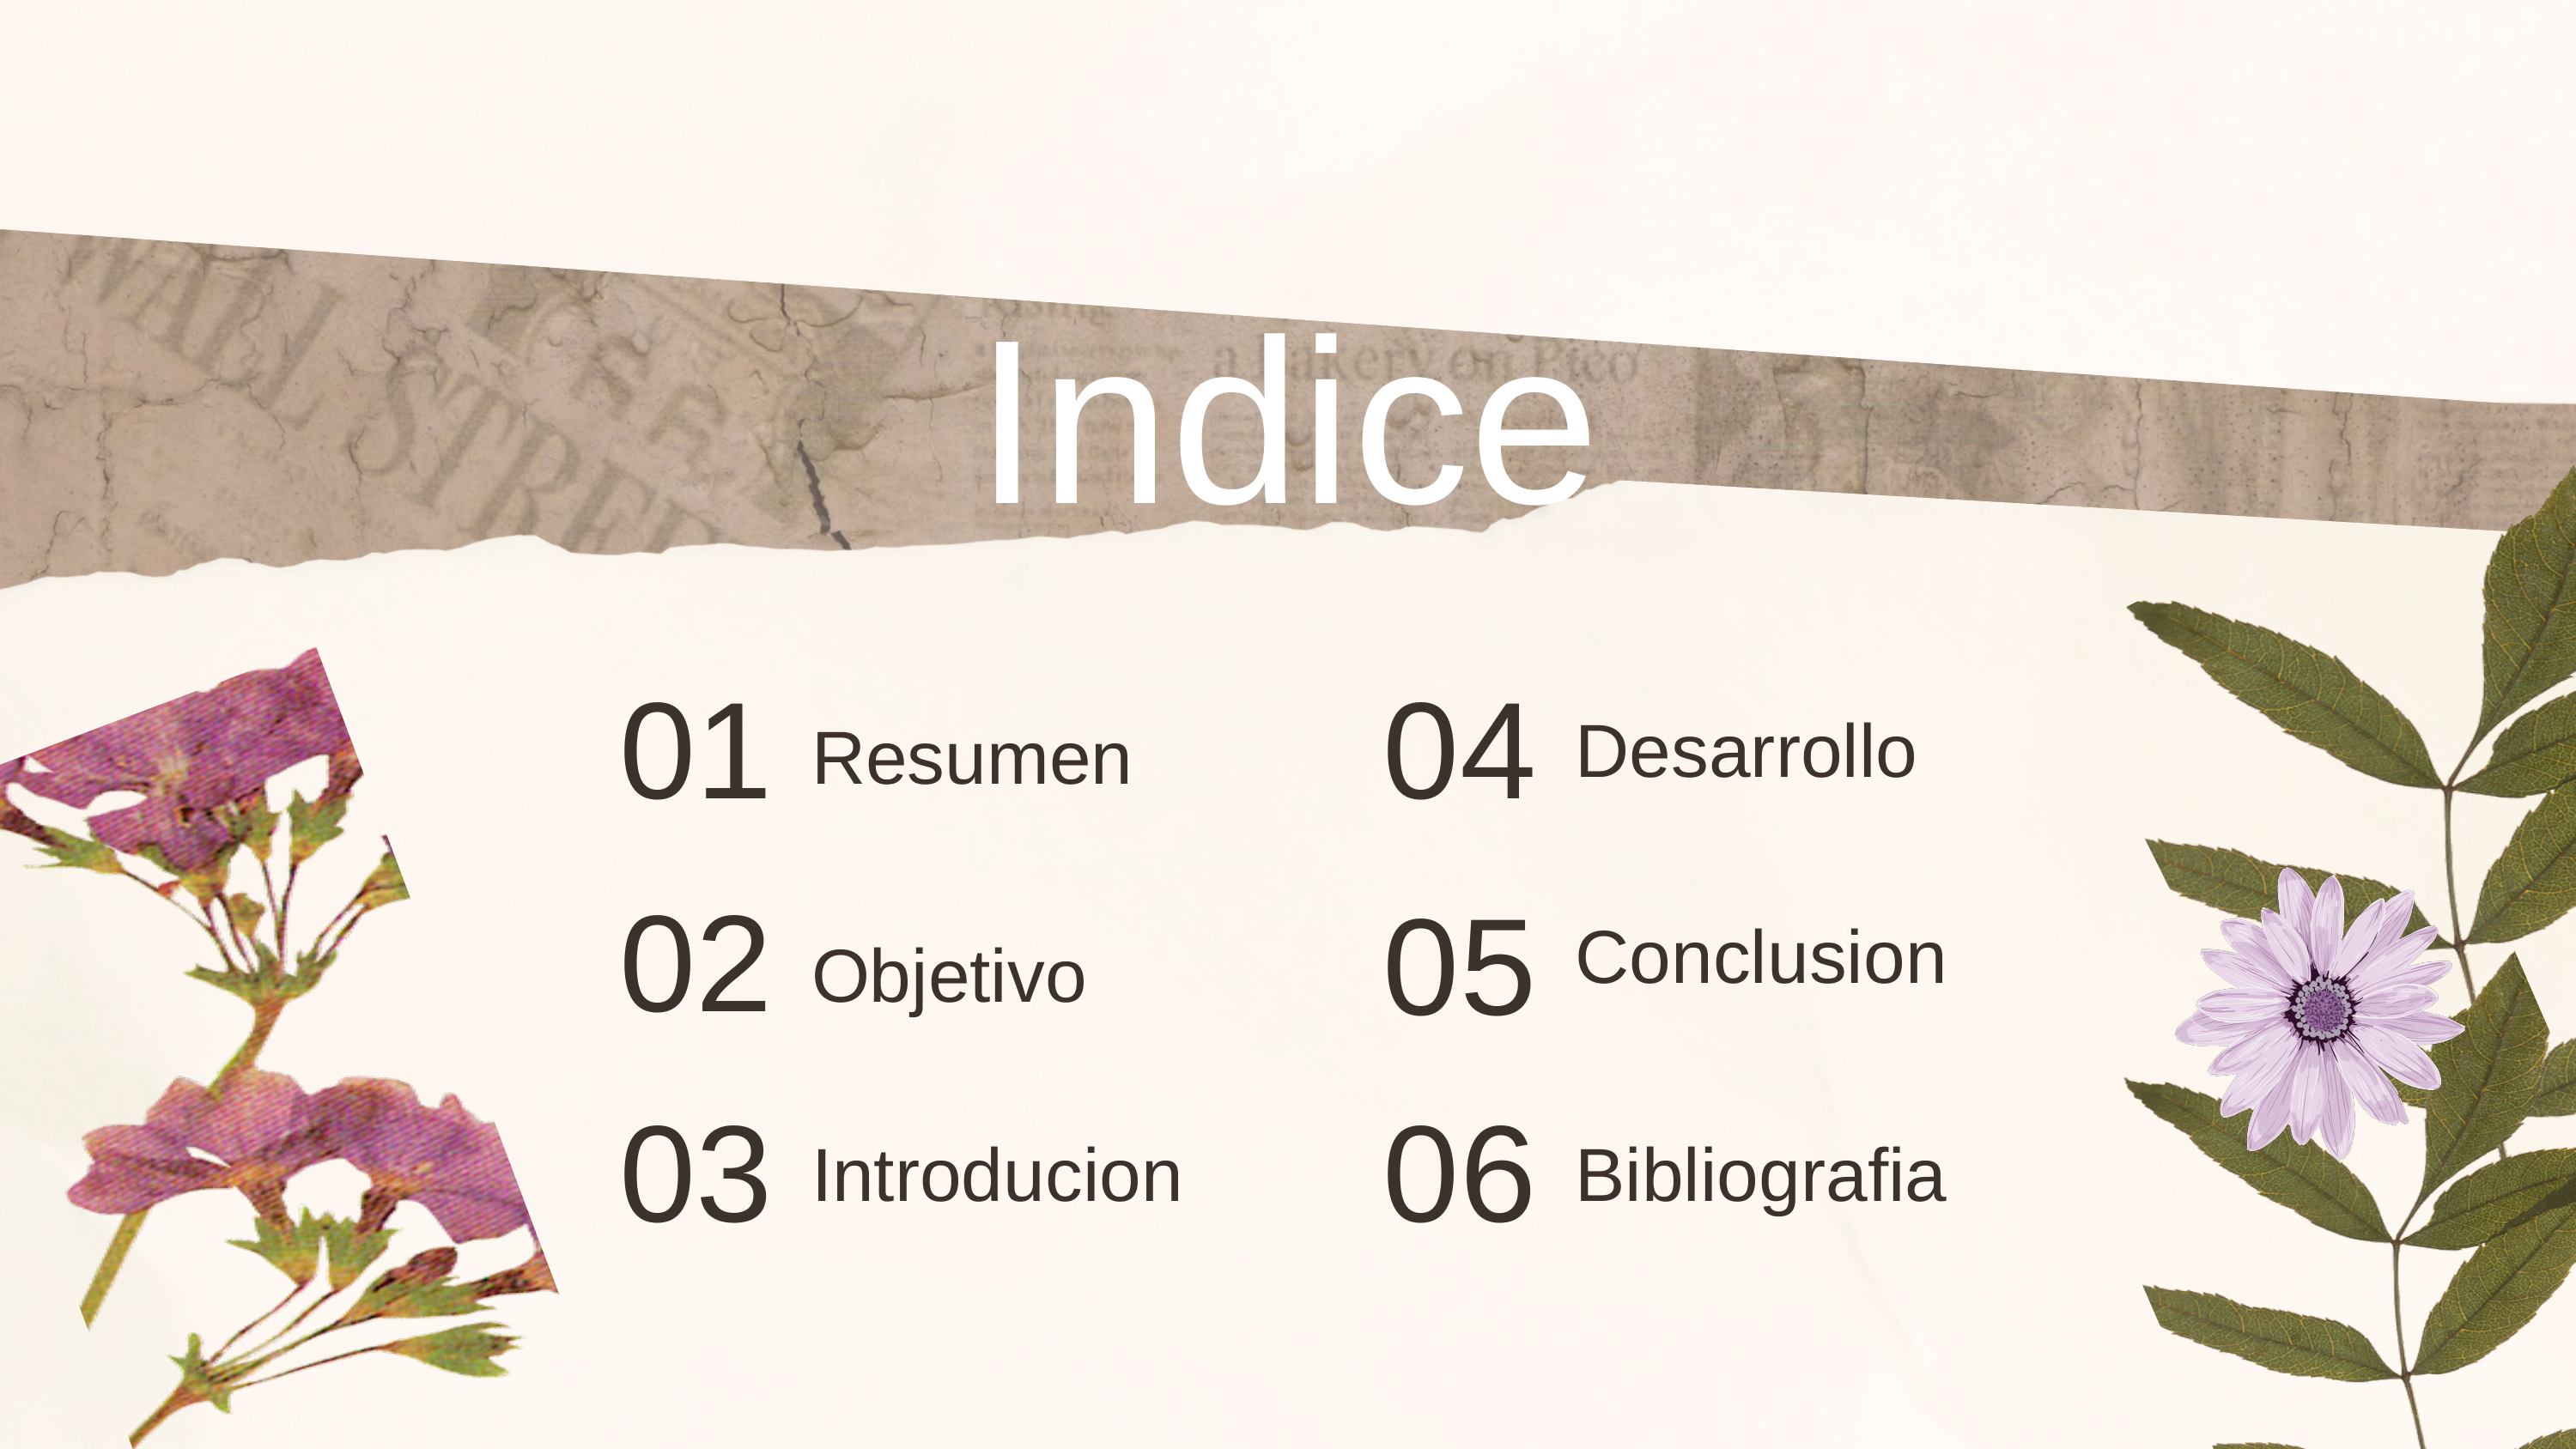

Indice

01
04
Desarrollo

Resumen
02
05

Conclusion
Objetivo

03
06

Introducion
Bibliografia